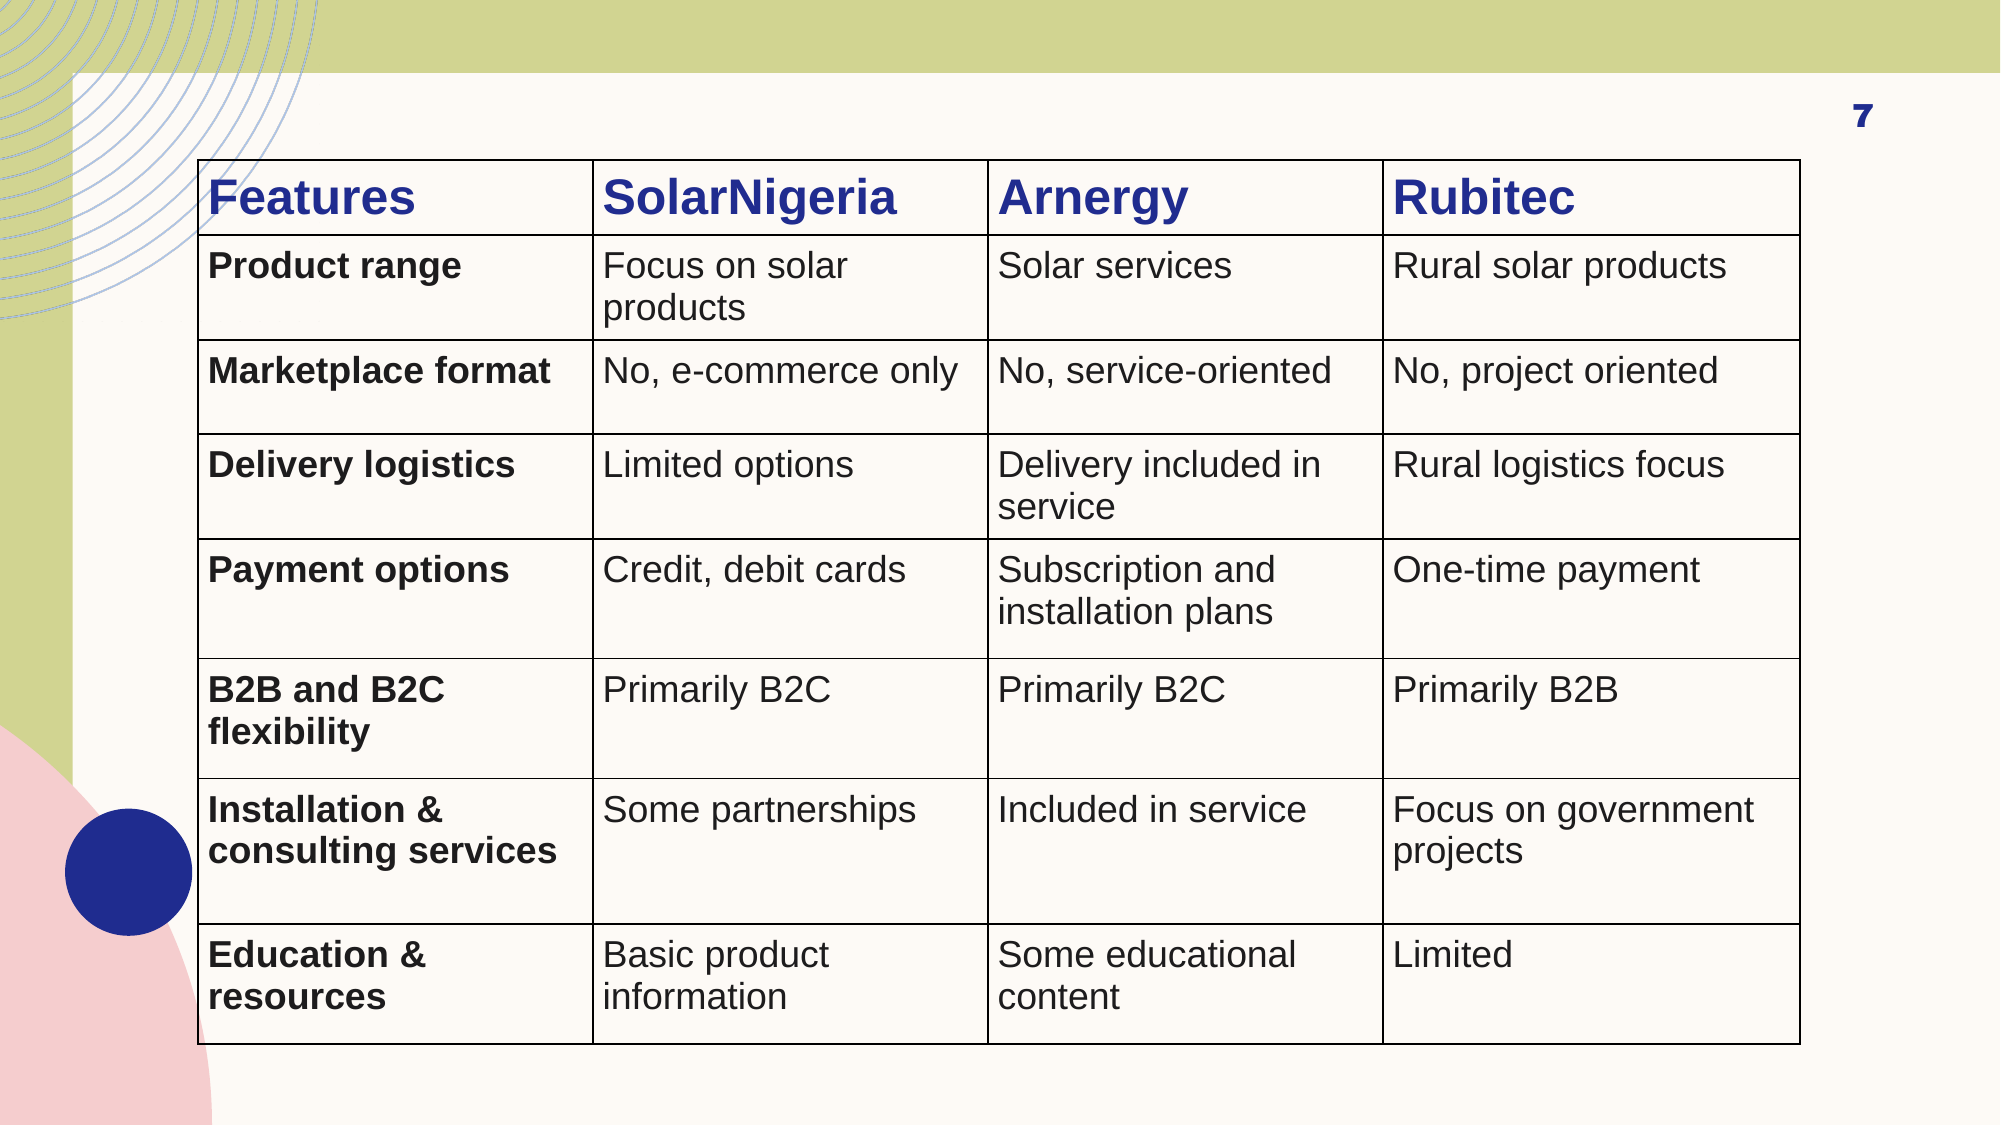

7
| Features | SolarNigeria | Arnergy | Rubitec |
| --- | --- | --- | --- |
| Product range | Focus on solar products | Solar services | Rural solar products |
| Marketplace format | No, e-commerce only | No, service-oriented | No, project oriented |
| Delivery logistics | Limited options | Delivery included in service | Rural logistics focus |
| Payment options | Credit, debit cards | Subscription and installation plans | One-time payment |
| B2B and B2C flexibility | Primarily B2C | Primarily B2C | Primarily B2B |
| Installation & consulting services | Some partnerships | Included in service | Focus on government projects |
| Education & resources | Basic product information | Some educational content | Limited |